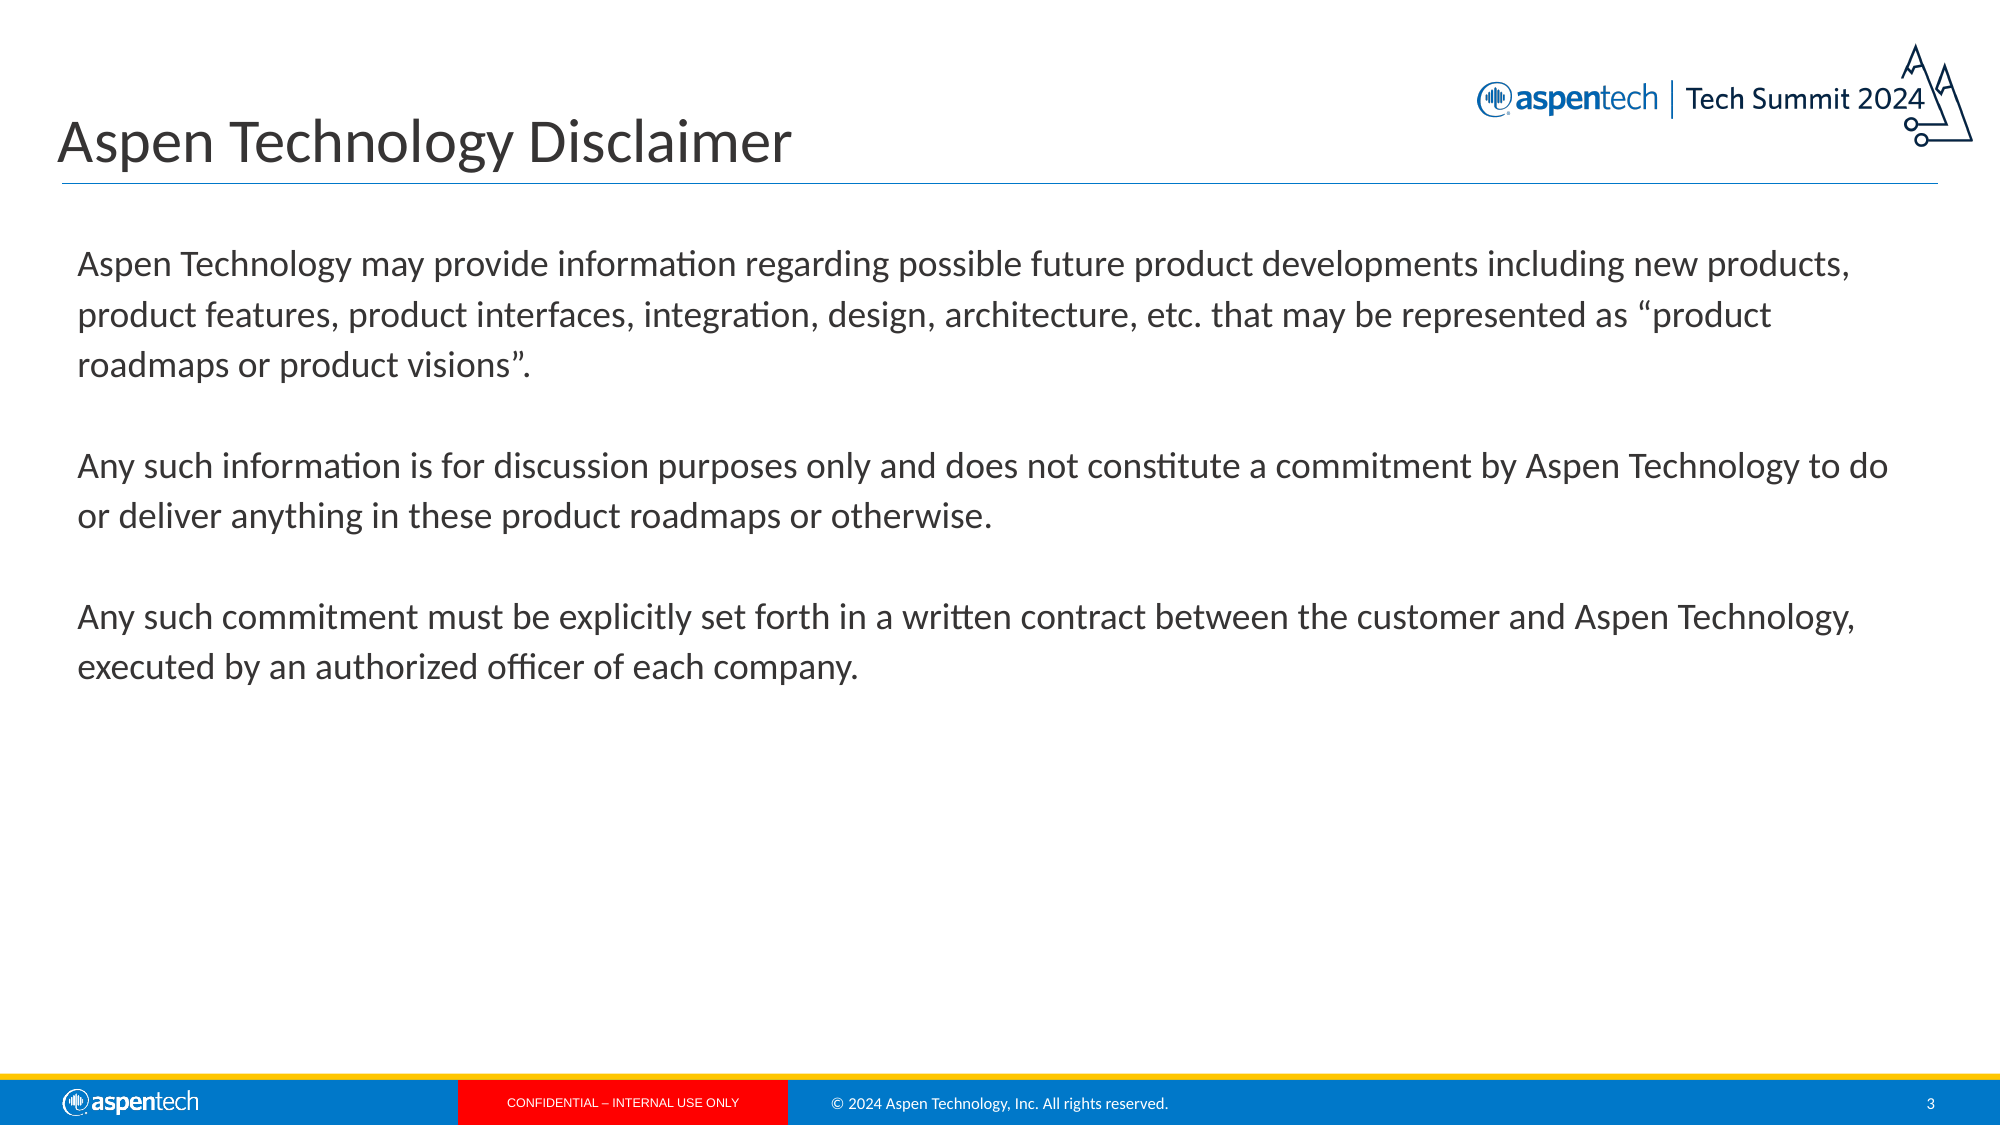

# Aspen Technology Disclaimer
Aspen Technology may provide information regarding possible future product developments including new products, product features, product interfaces, integration, design, architecture, etc. that may be represented as “product roadmaps or product visions”.
Any such information is for discussion purposes only and does not constitute a commitment by Aspen Technology to do or deliver anything in these product roadmaps or otherwise.
Any such commitment must be explicitly set forth in a written contract between the customer and Aspen Technology, executed by an authorized officer of each company.